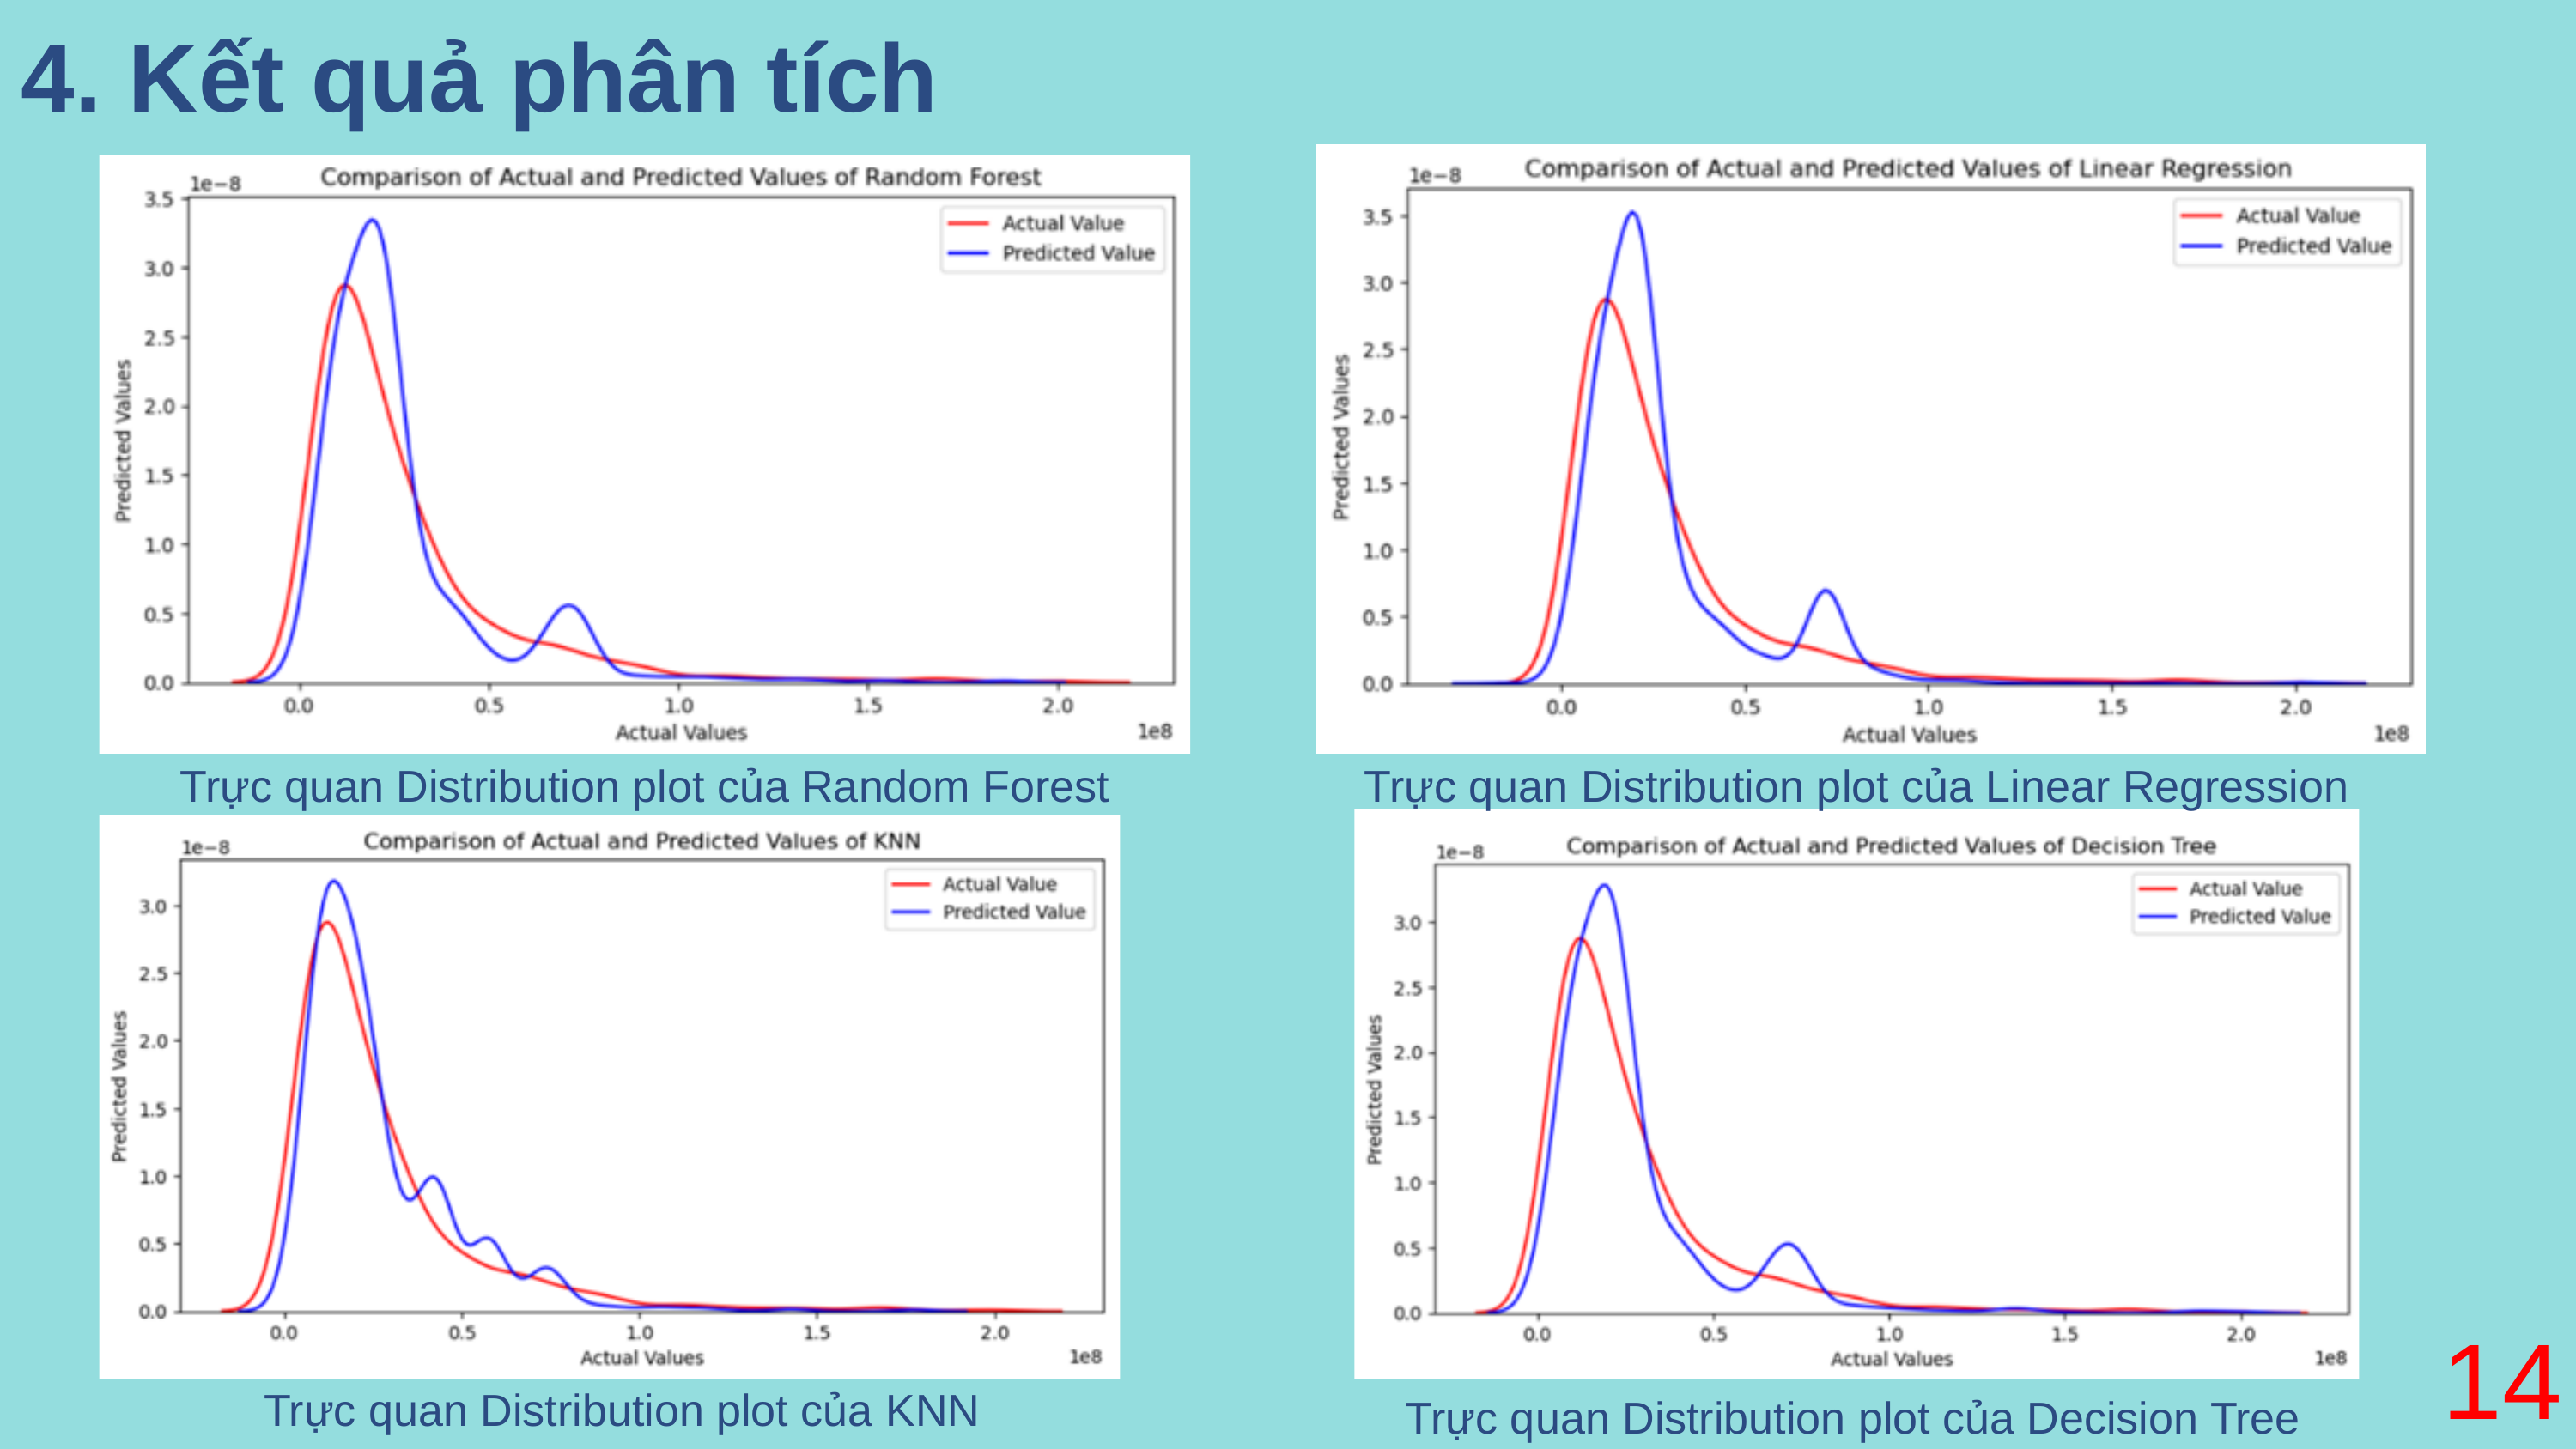

4. Kết quả phân tích

Trực quan Distribution plot của Random Forest
Trực quan Distribution plot của Linear Regression

14
Trực quan Distribution plot của KNN
Trực quan Distribution plot của Decision Tree